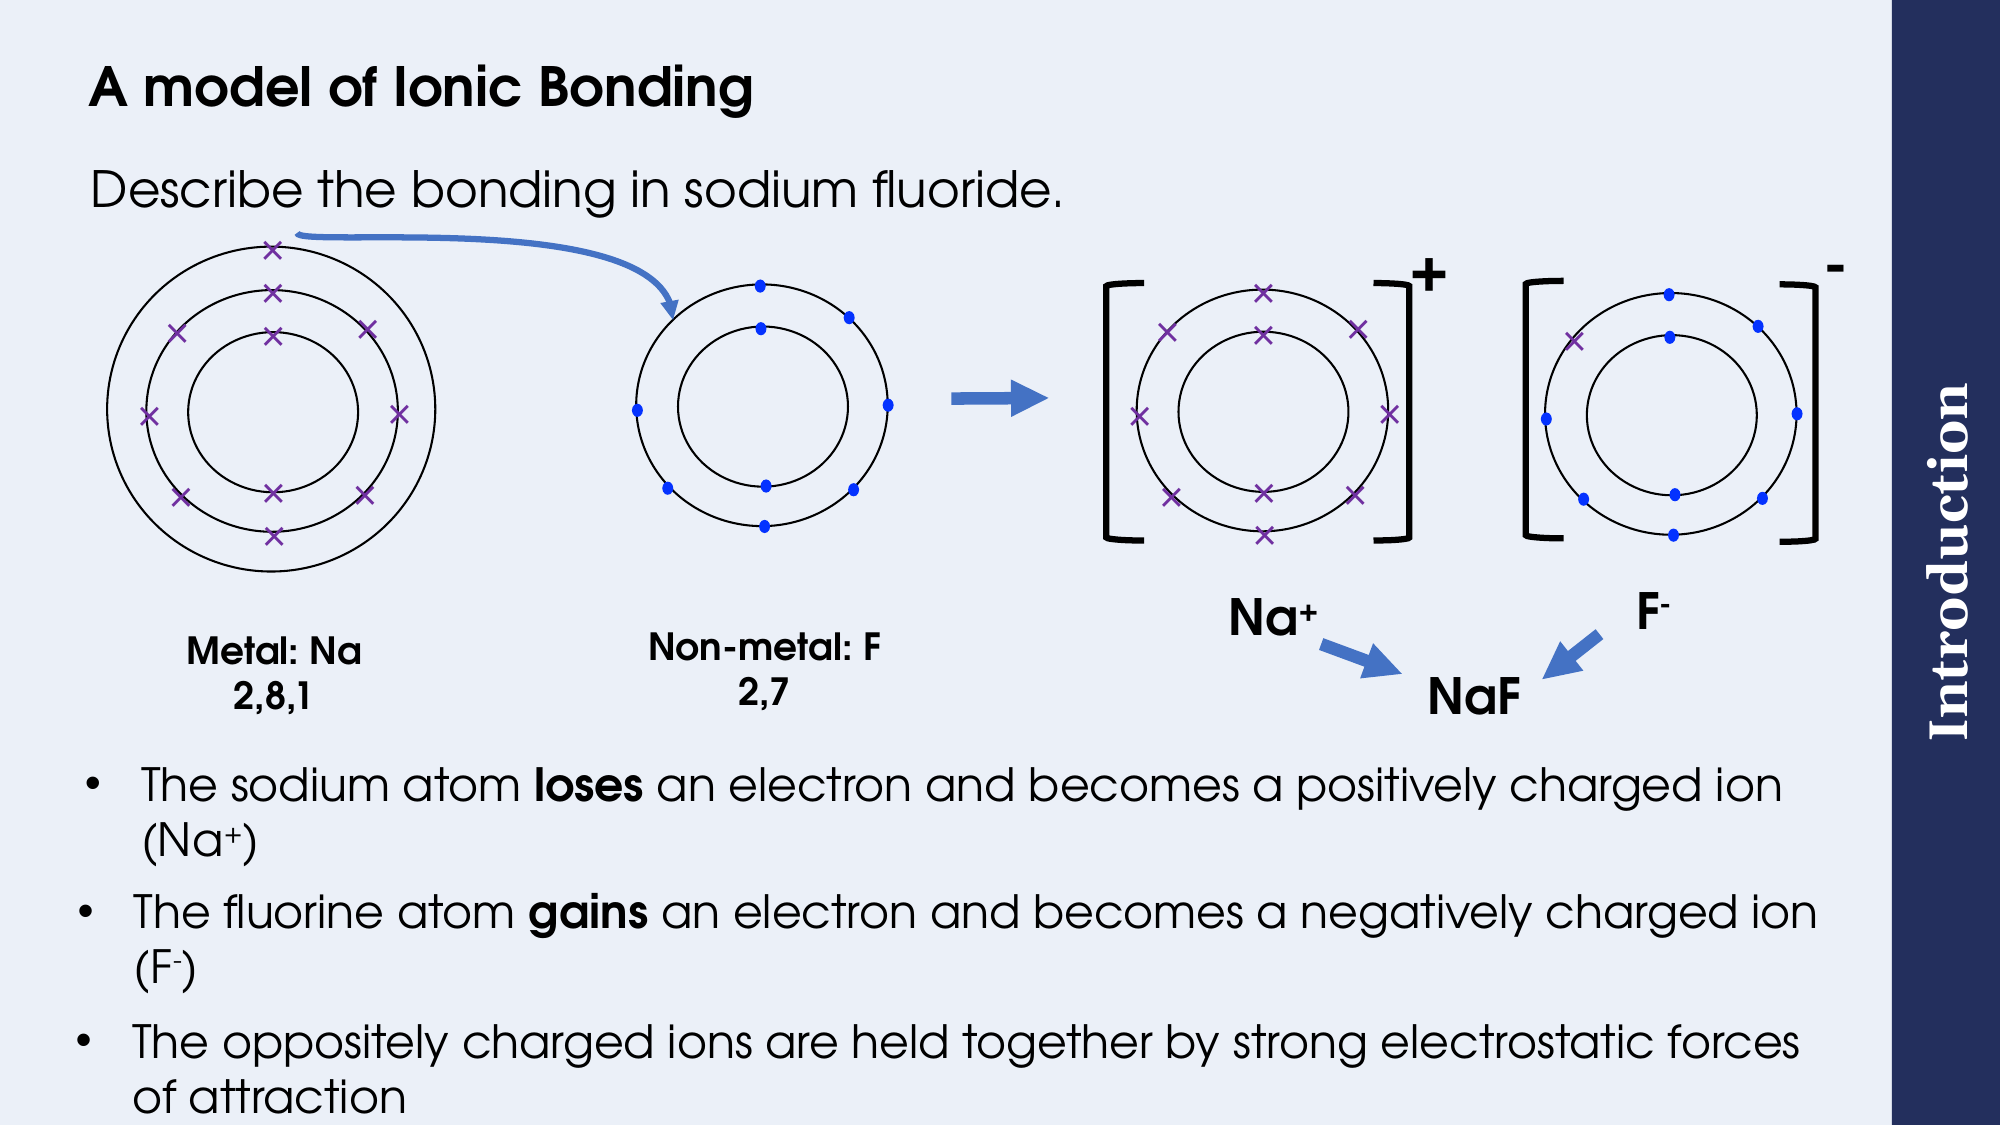

# A model of Ionic Bonding
Describe the bonding in sodium fluoride.
×
-
+

×
×

×
×

×
×
×
×
×

×
×
×
×

×
×
×
×
×
×

×
×

F-
Na+
Non-metal: F
2,7
Metal: Na
2,8,1
NaF
The sodium atom loses an electron and becomes a positively charged ion (Na+)
The fluorine atom gains an electron and becomes a negatively charged ion (F-)
The oppositely charged ions are held together by strong electrostatic forces of attraction